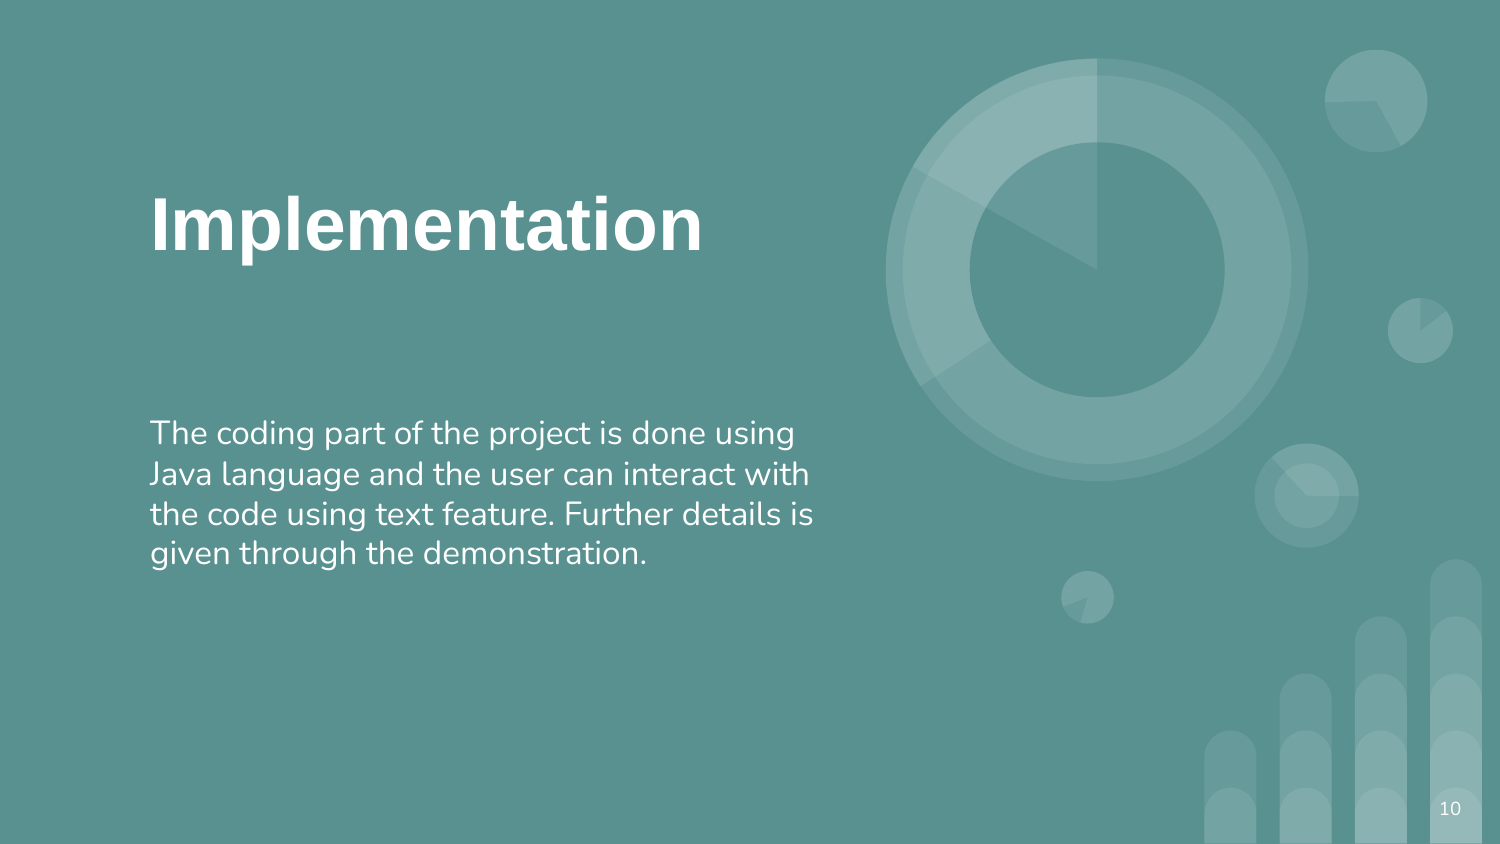

# Implementation
The coding part of the project is done using Java language and the user can interact with the code using text feature. Further details is given through the demonstration.
10